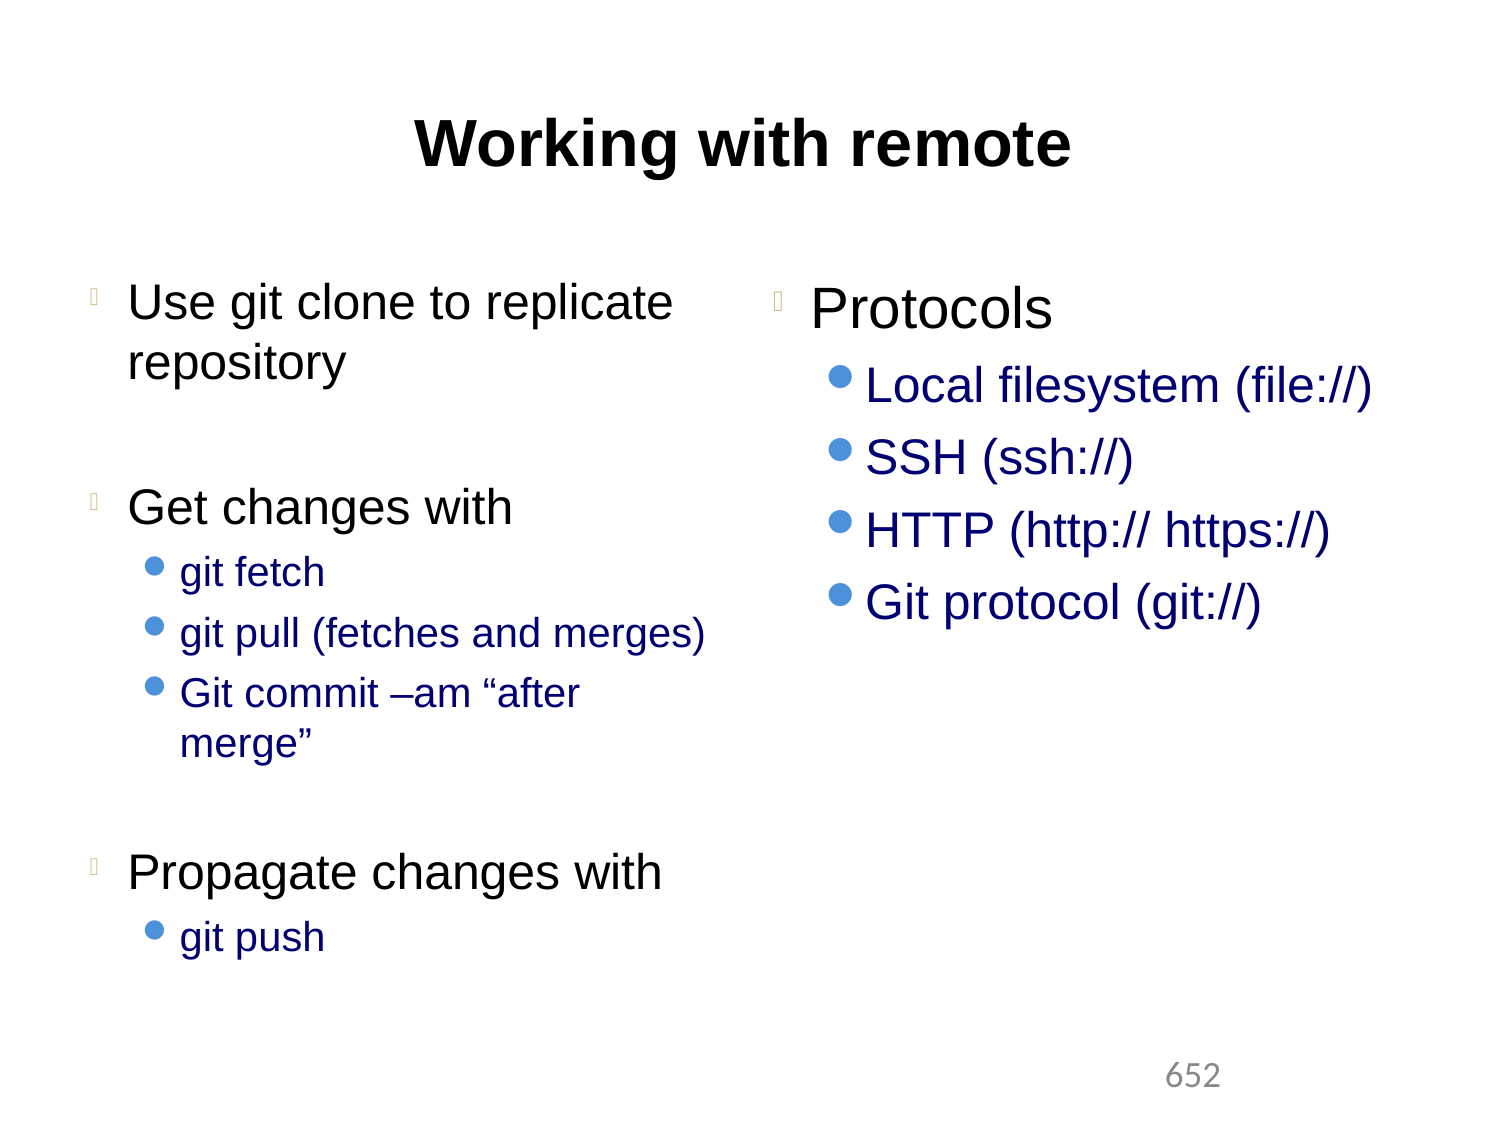

Working with remote
Use git clone to replicate repository

Get changes with
git fetch
git pull (fetches and merges)
Git commit –am “after merge”

Propagate changes with
git push

Protocols
Local filesystem (file://)
SSH (ssh://)
HTTP (http:// https://)
Git protocol (git://)
652